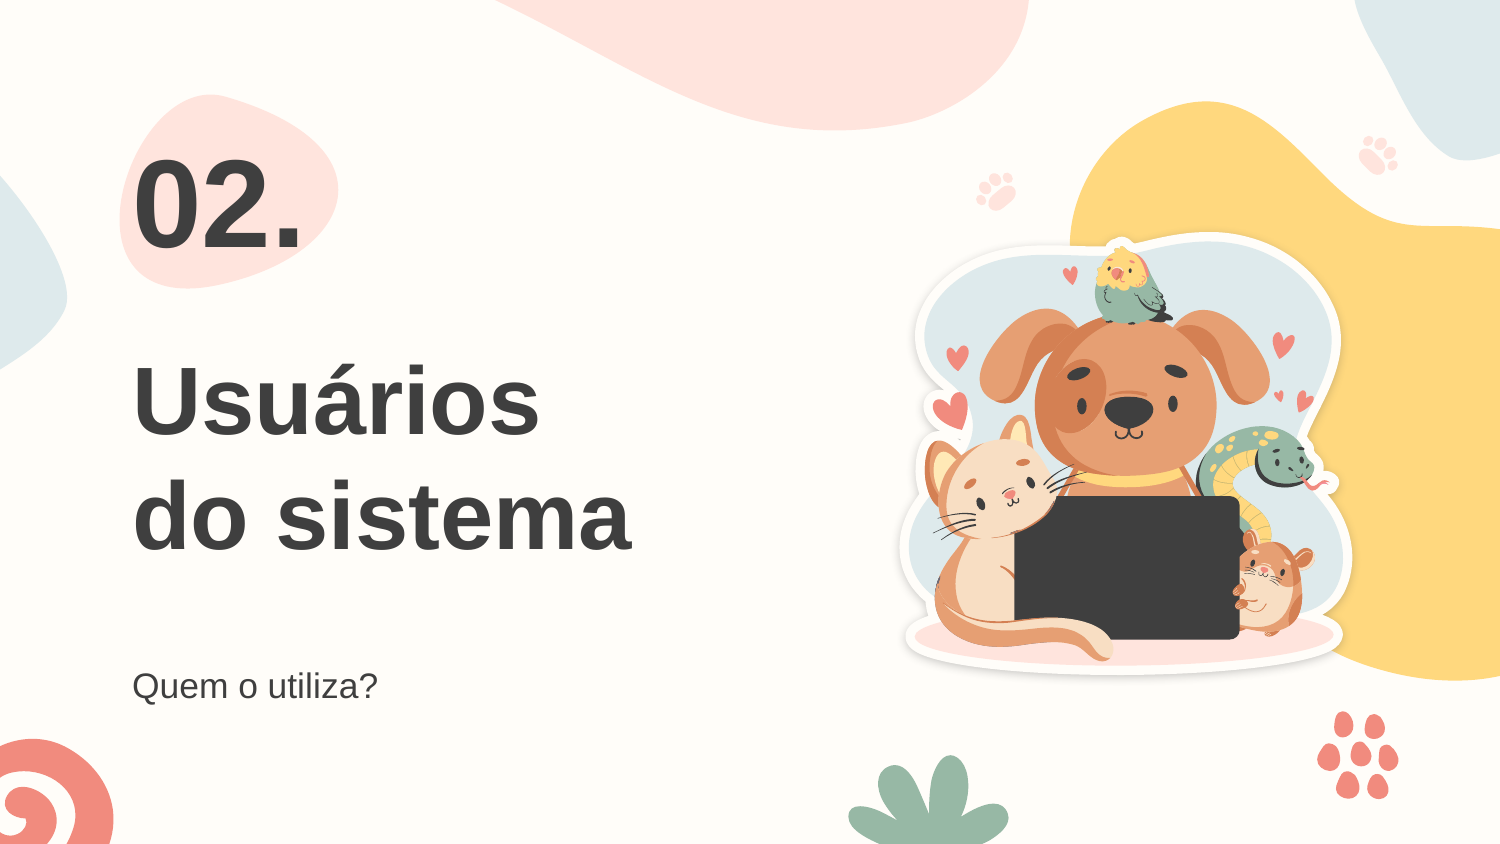

02.

# Usuários do sistema
Quem o utiliza?